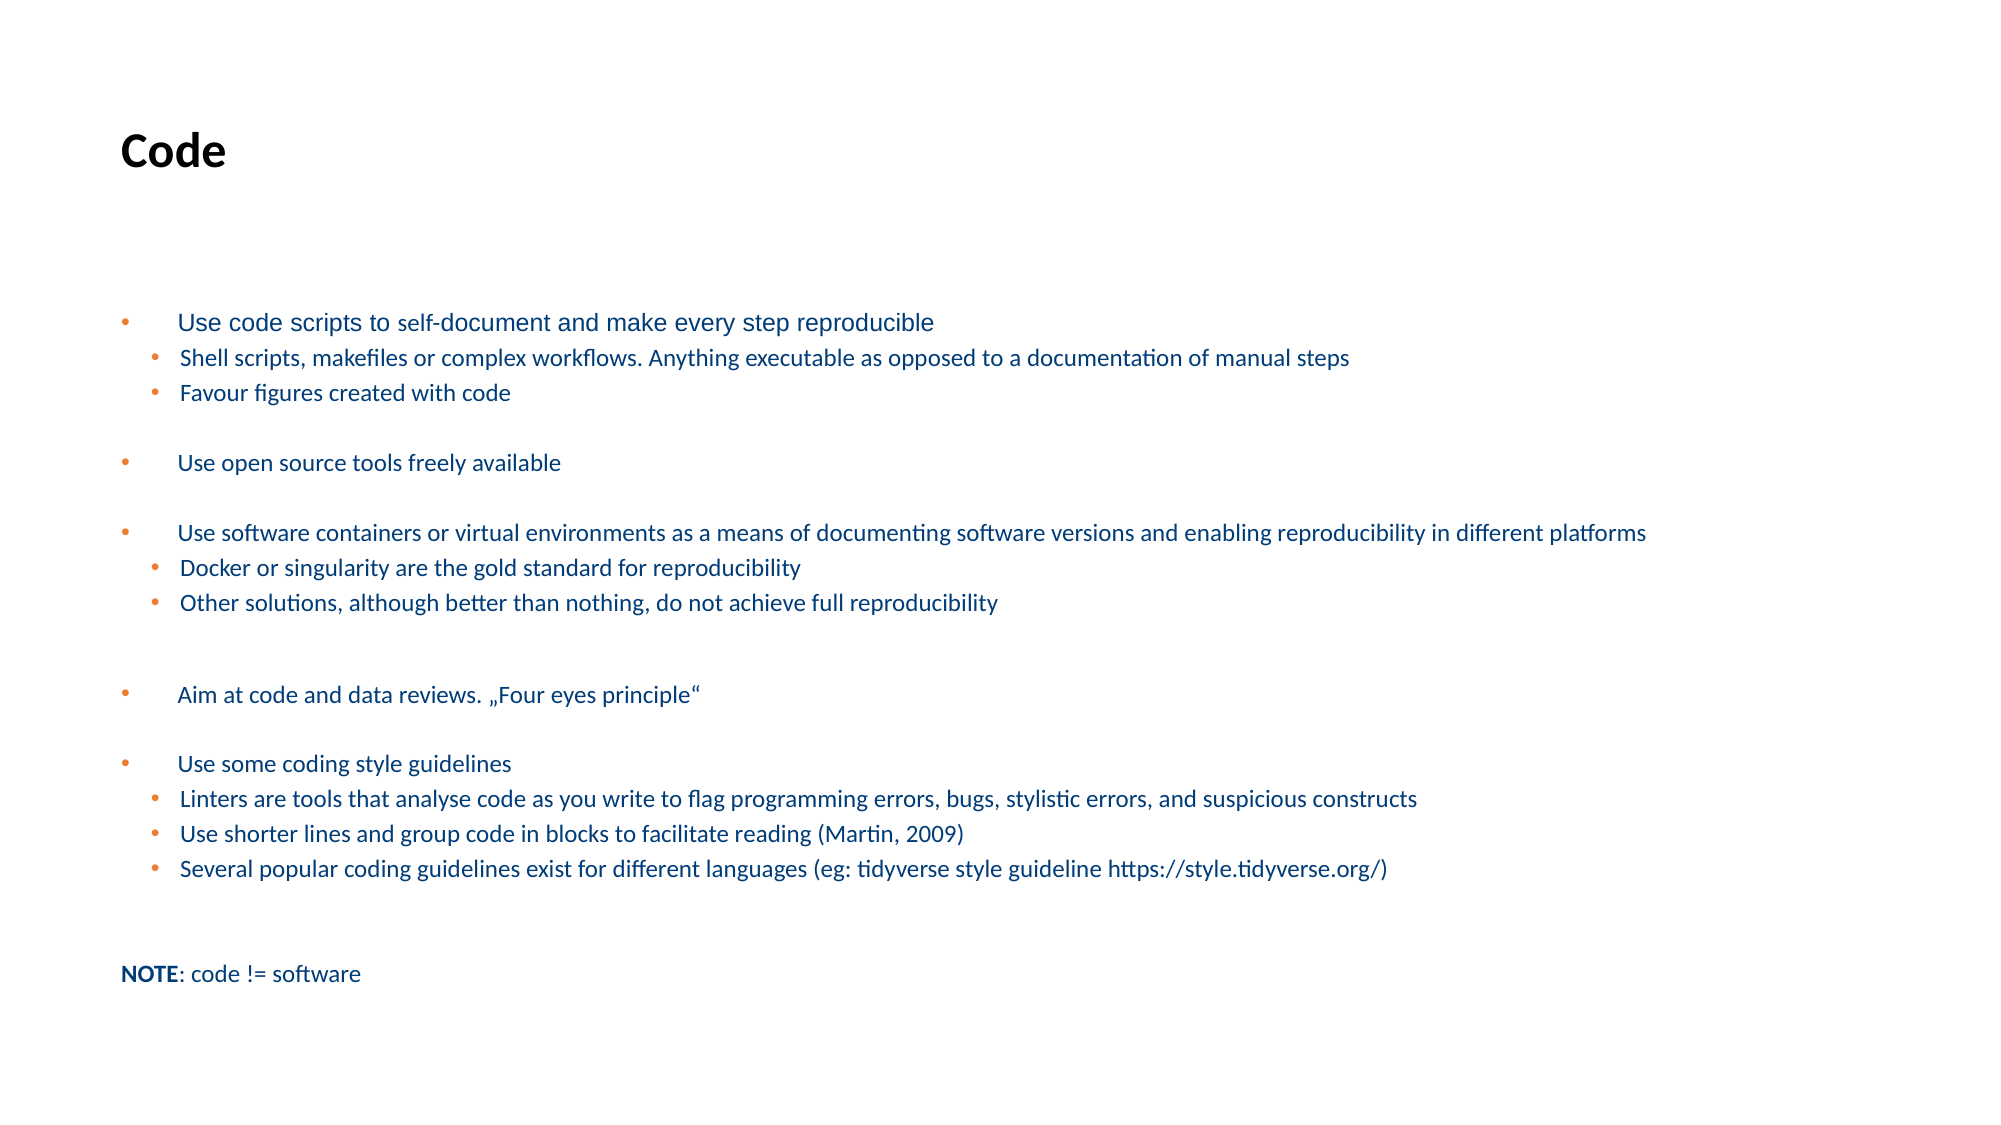

# Code
Use code scripts to self-document and make every step reproducible
Shell scripts, makefiles or complex workflows. Anything executable as opposed to a documentation of manual steps
Favour figures created with code

Use open source tools freely available

Use software containers or virtual environments as a means of documenting software versions and enabling reproducibility in different platforms
Docker or singularity are the gold standard for reproducibility
Other solutions, although better than nothing, do not achieve full reproducibility

Aim at code and data reviews. „Four eyes principle“

Use some coding style guidelines
Linters are tools that analyse code as you write to flag programming errors, bugs, stylistic errors, and suspicious constructs
Use shorter lines and group code in blocks to facilitate reading (Martin, 2009)
Several popular coding guidelines exist for different languages (eg: tidyverse style guideline https://style.tidyverse.org/)

NOTE: code != software